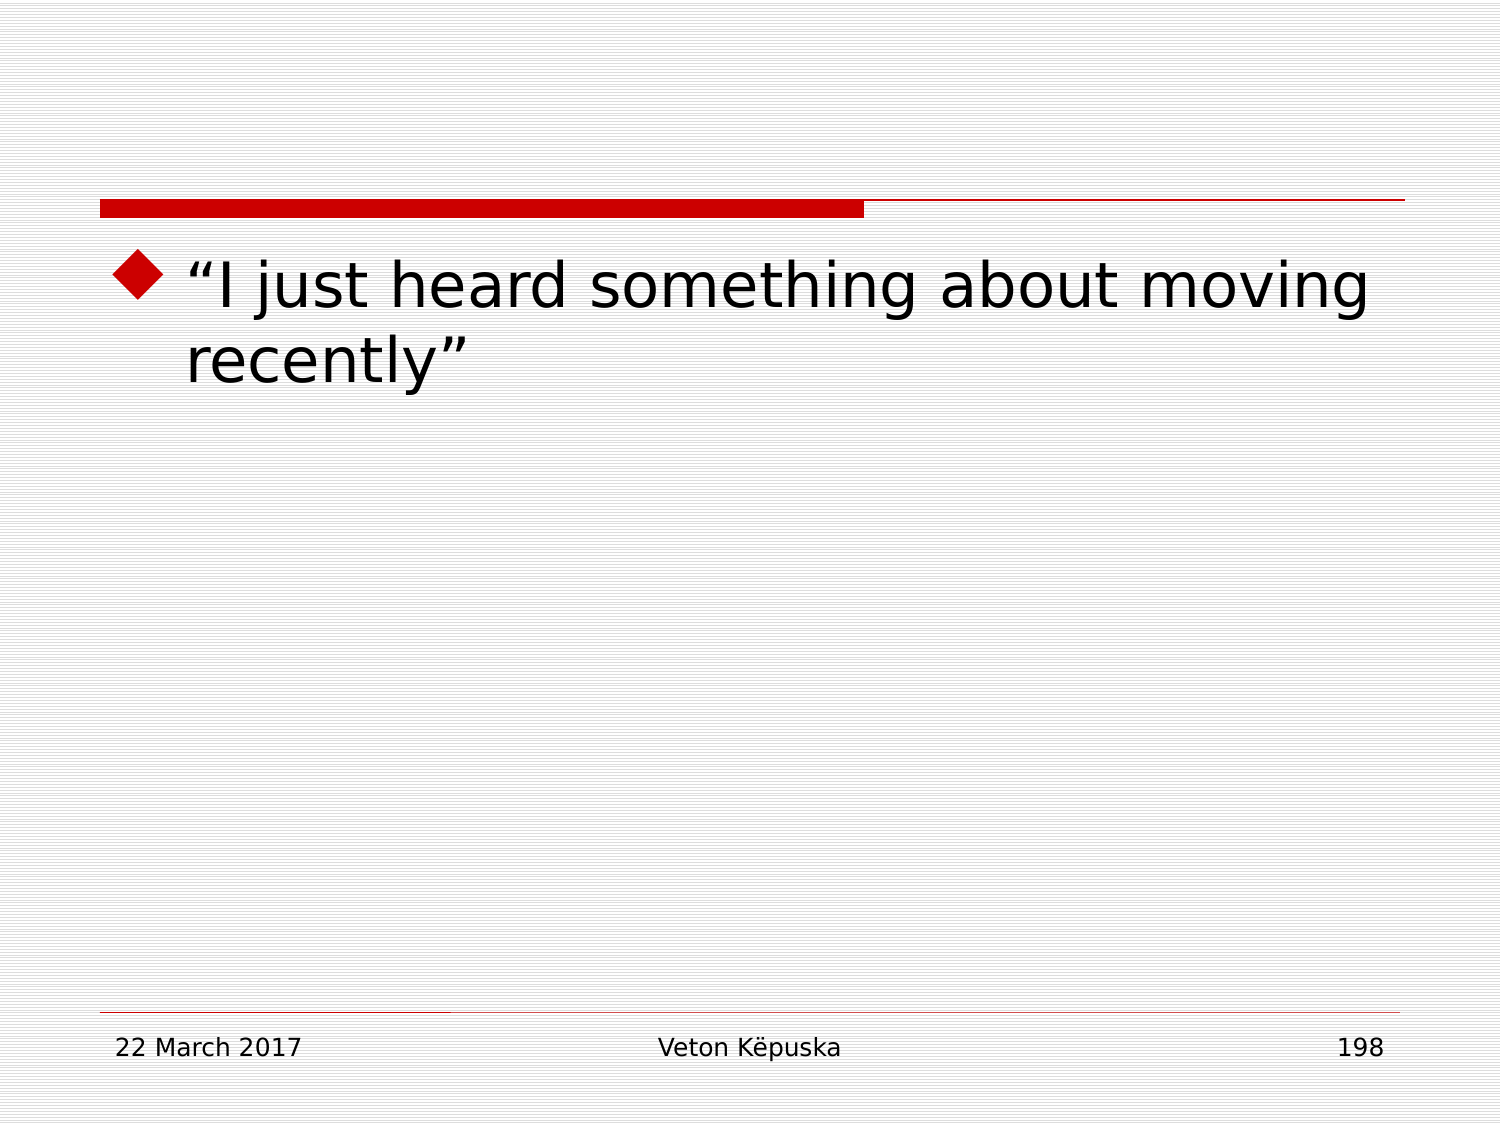

#
“I just heard something about moving recently”
22 March 2017
Veton Këpuska
198